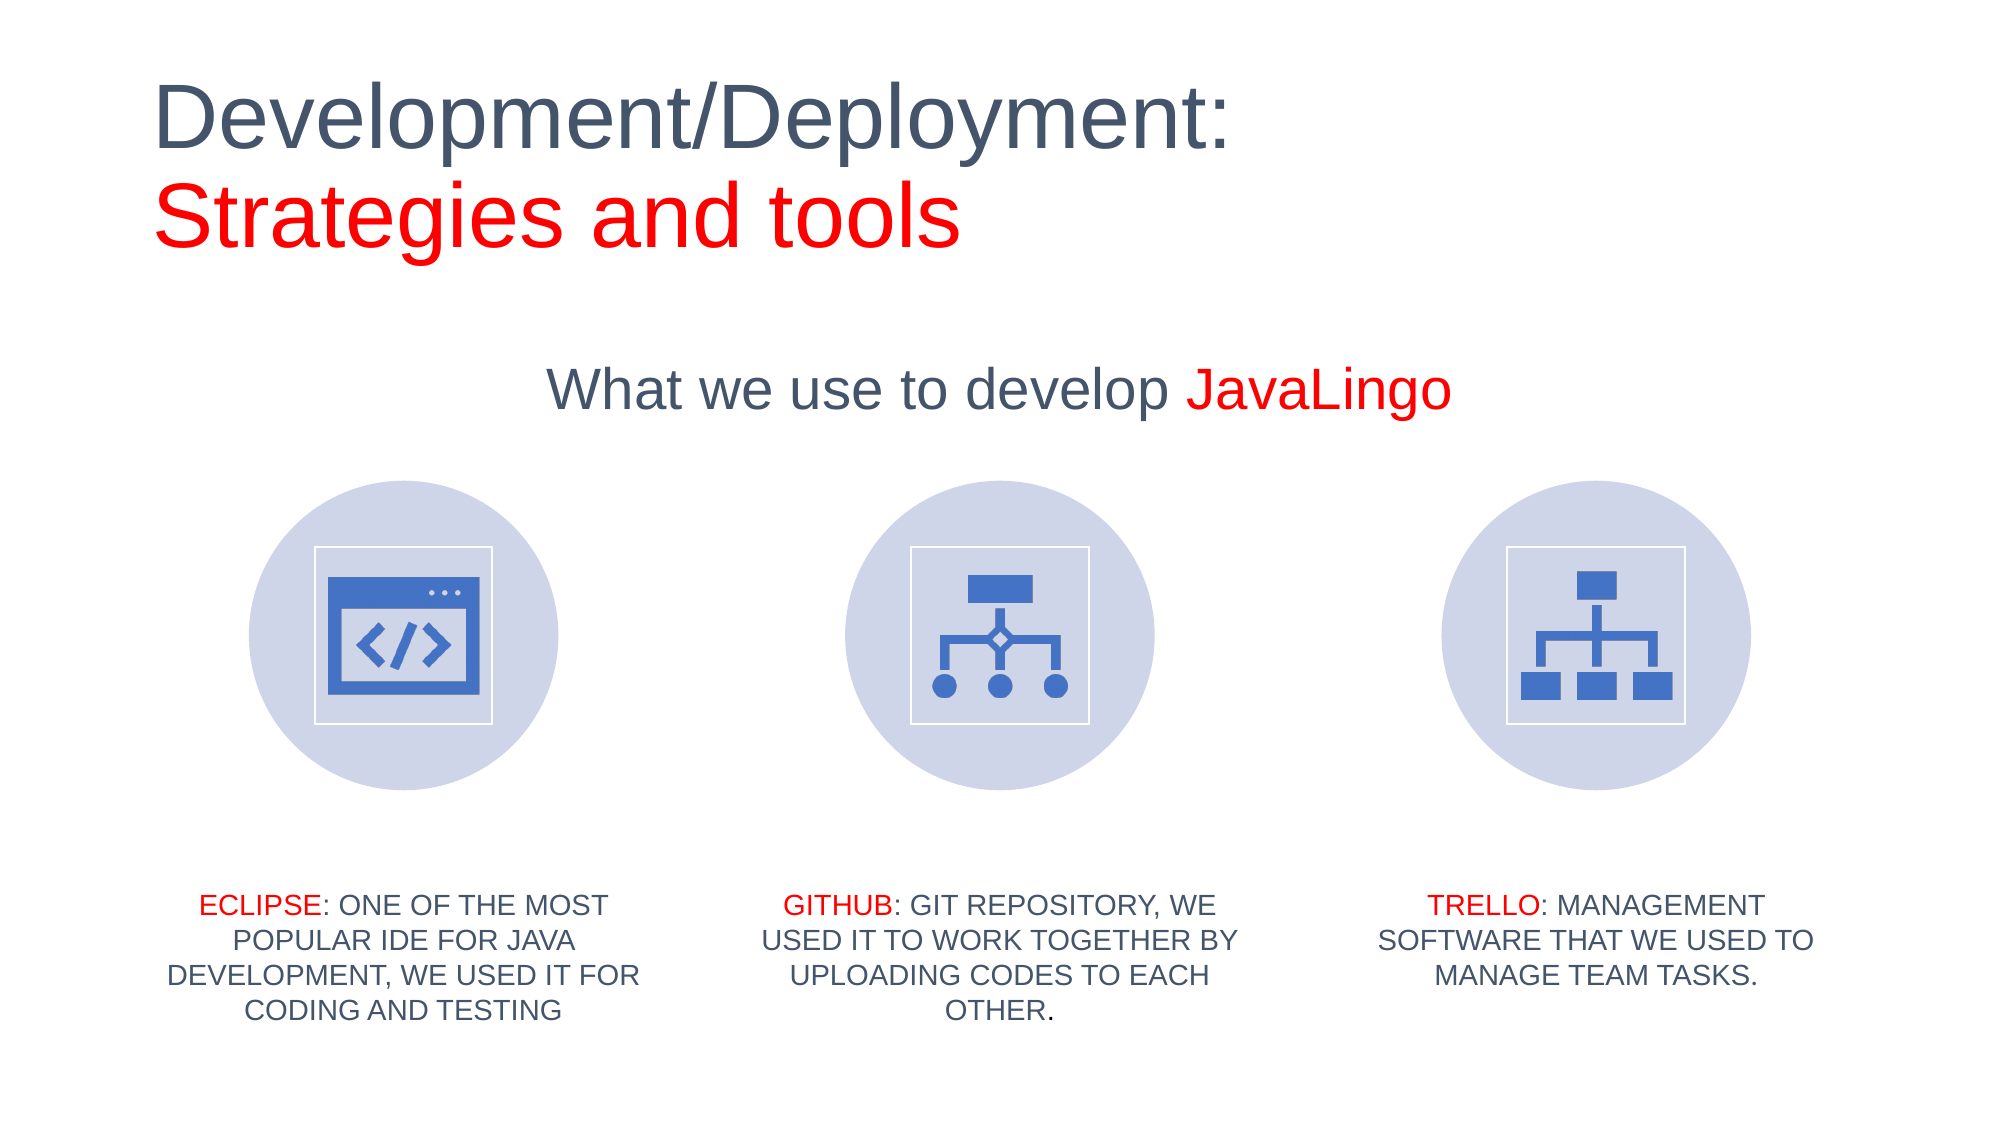

# Development/Deployment: Strategies and tools
What we use to develop JavaLingo
Eclipse: one of the most popular IDE for java development, we used it for coding and testing
GitHub: Git repository, we used it to work together by uploading codes to each other.
Trello: management software that we used to manage team tasks.